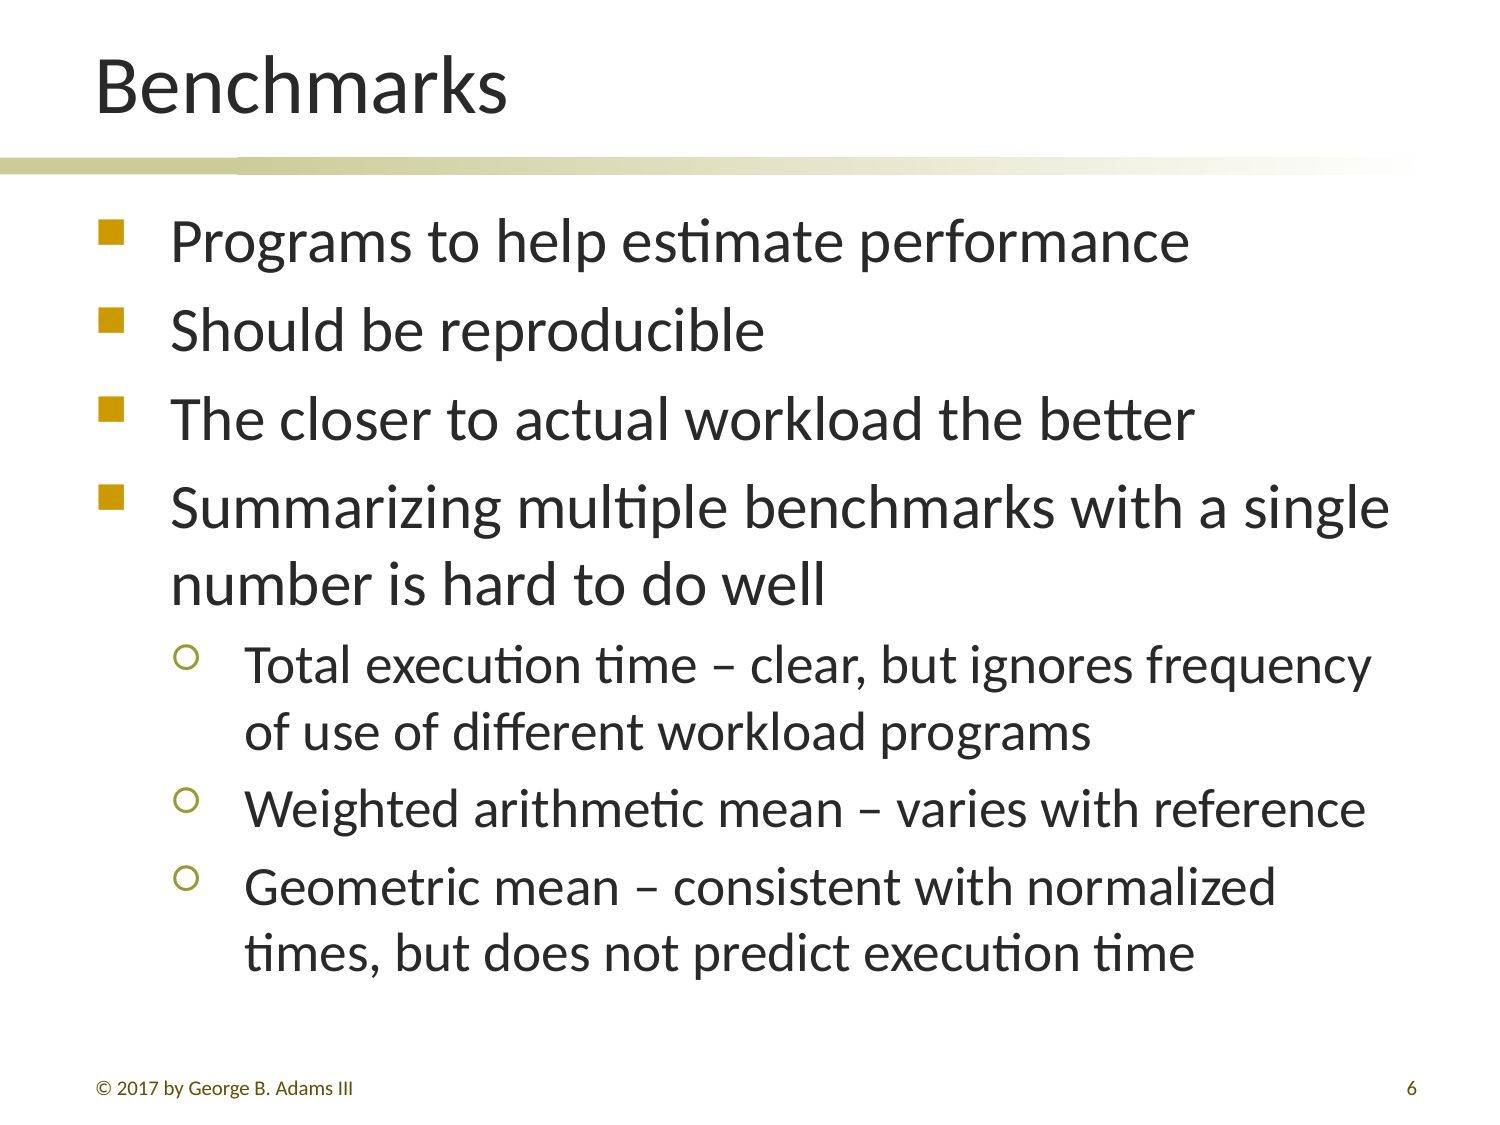

# Benchmarks
Programs to help estimate performance
Should be reproducible
The closer to actual workload the better
Summarizing multiple benchmarks with a single number is hard to do well
Total execution time – clear, but ignores frequency of use of different workload programs
Weighted arithmetic mean – varies with reference
Geometric mean – consistent with normalized times, but does not predict execution time
© 2017 by George B. Adams III
6